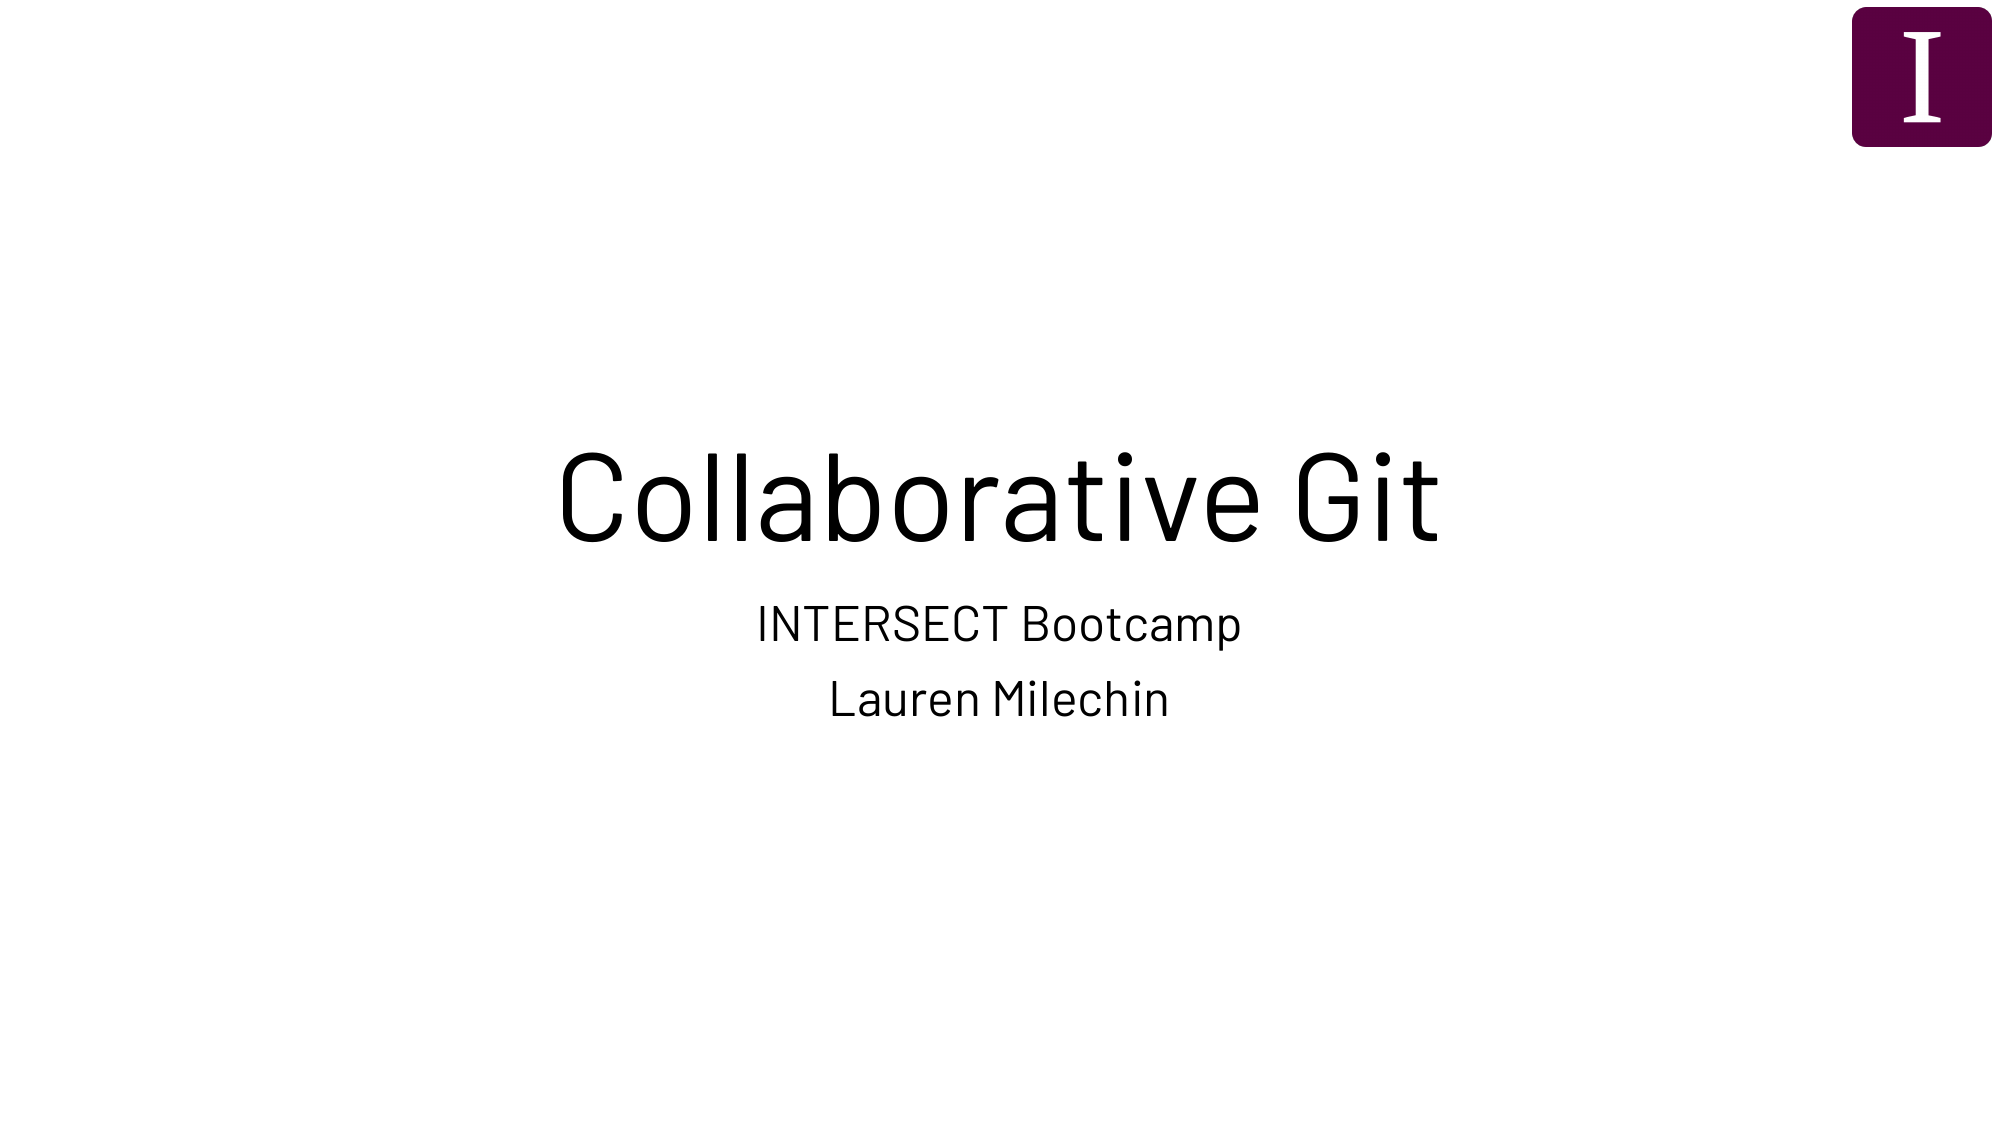

# Collaborative Git
INTERSECT Bootcamp
Lauren Milechin